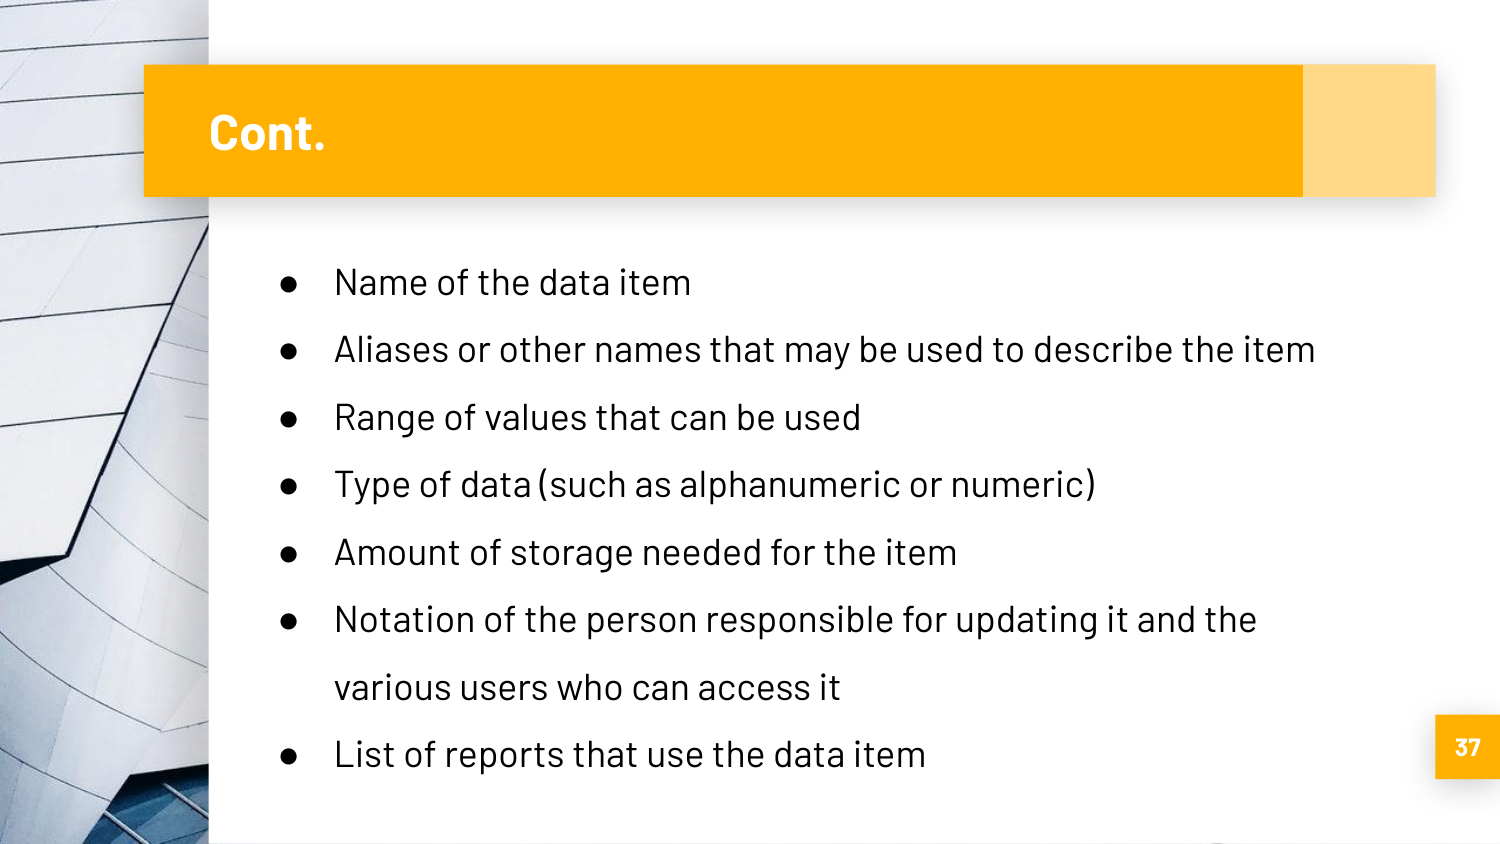

# Cont.
Name of the data item
Aliases or other names that may be used to describe the item
Range of values that can be used
Type of data (such as alphanumeric or numeric)
Amount of storage needed for the item
Notation of the person responsible for updating it and the various users who can access it
List of reports that use the data item

37